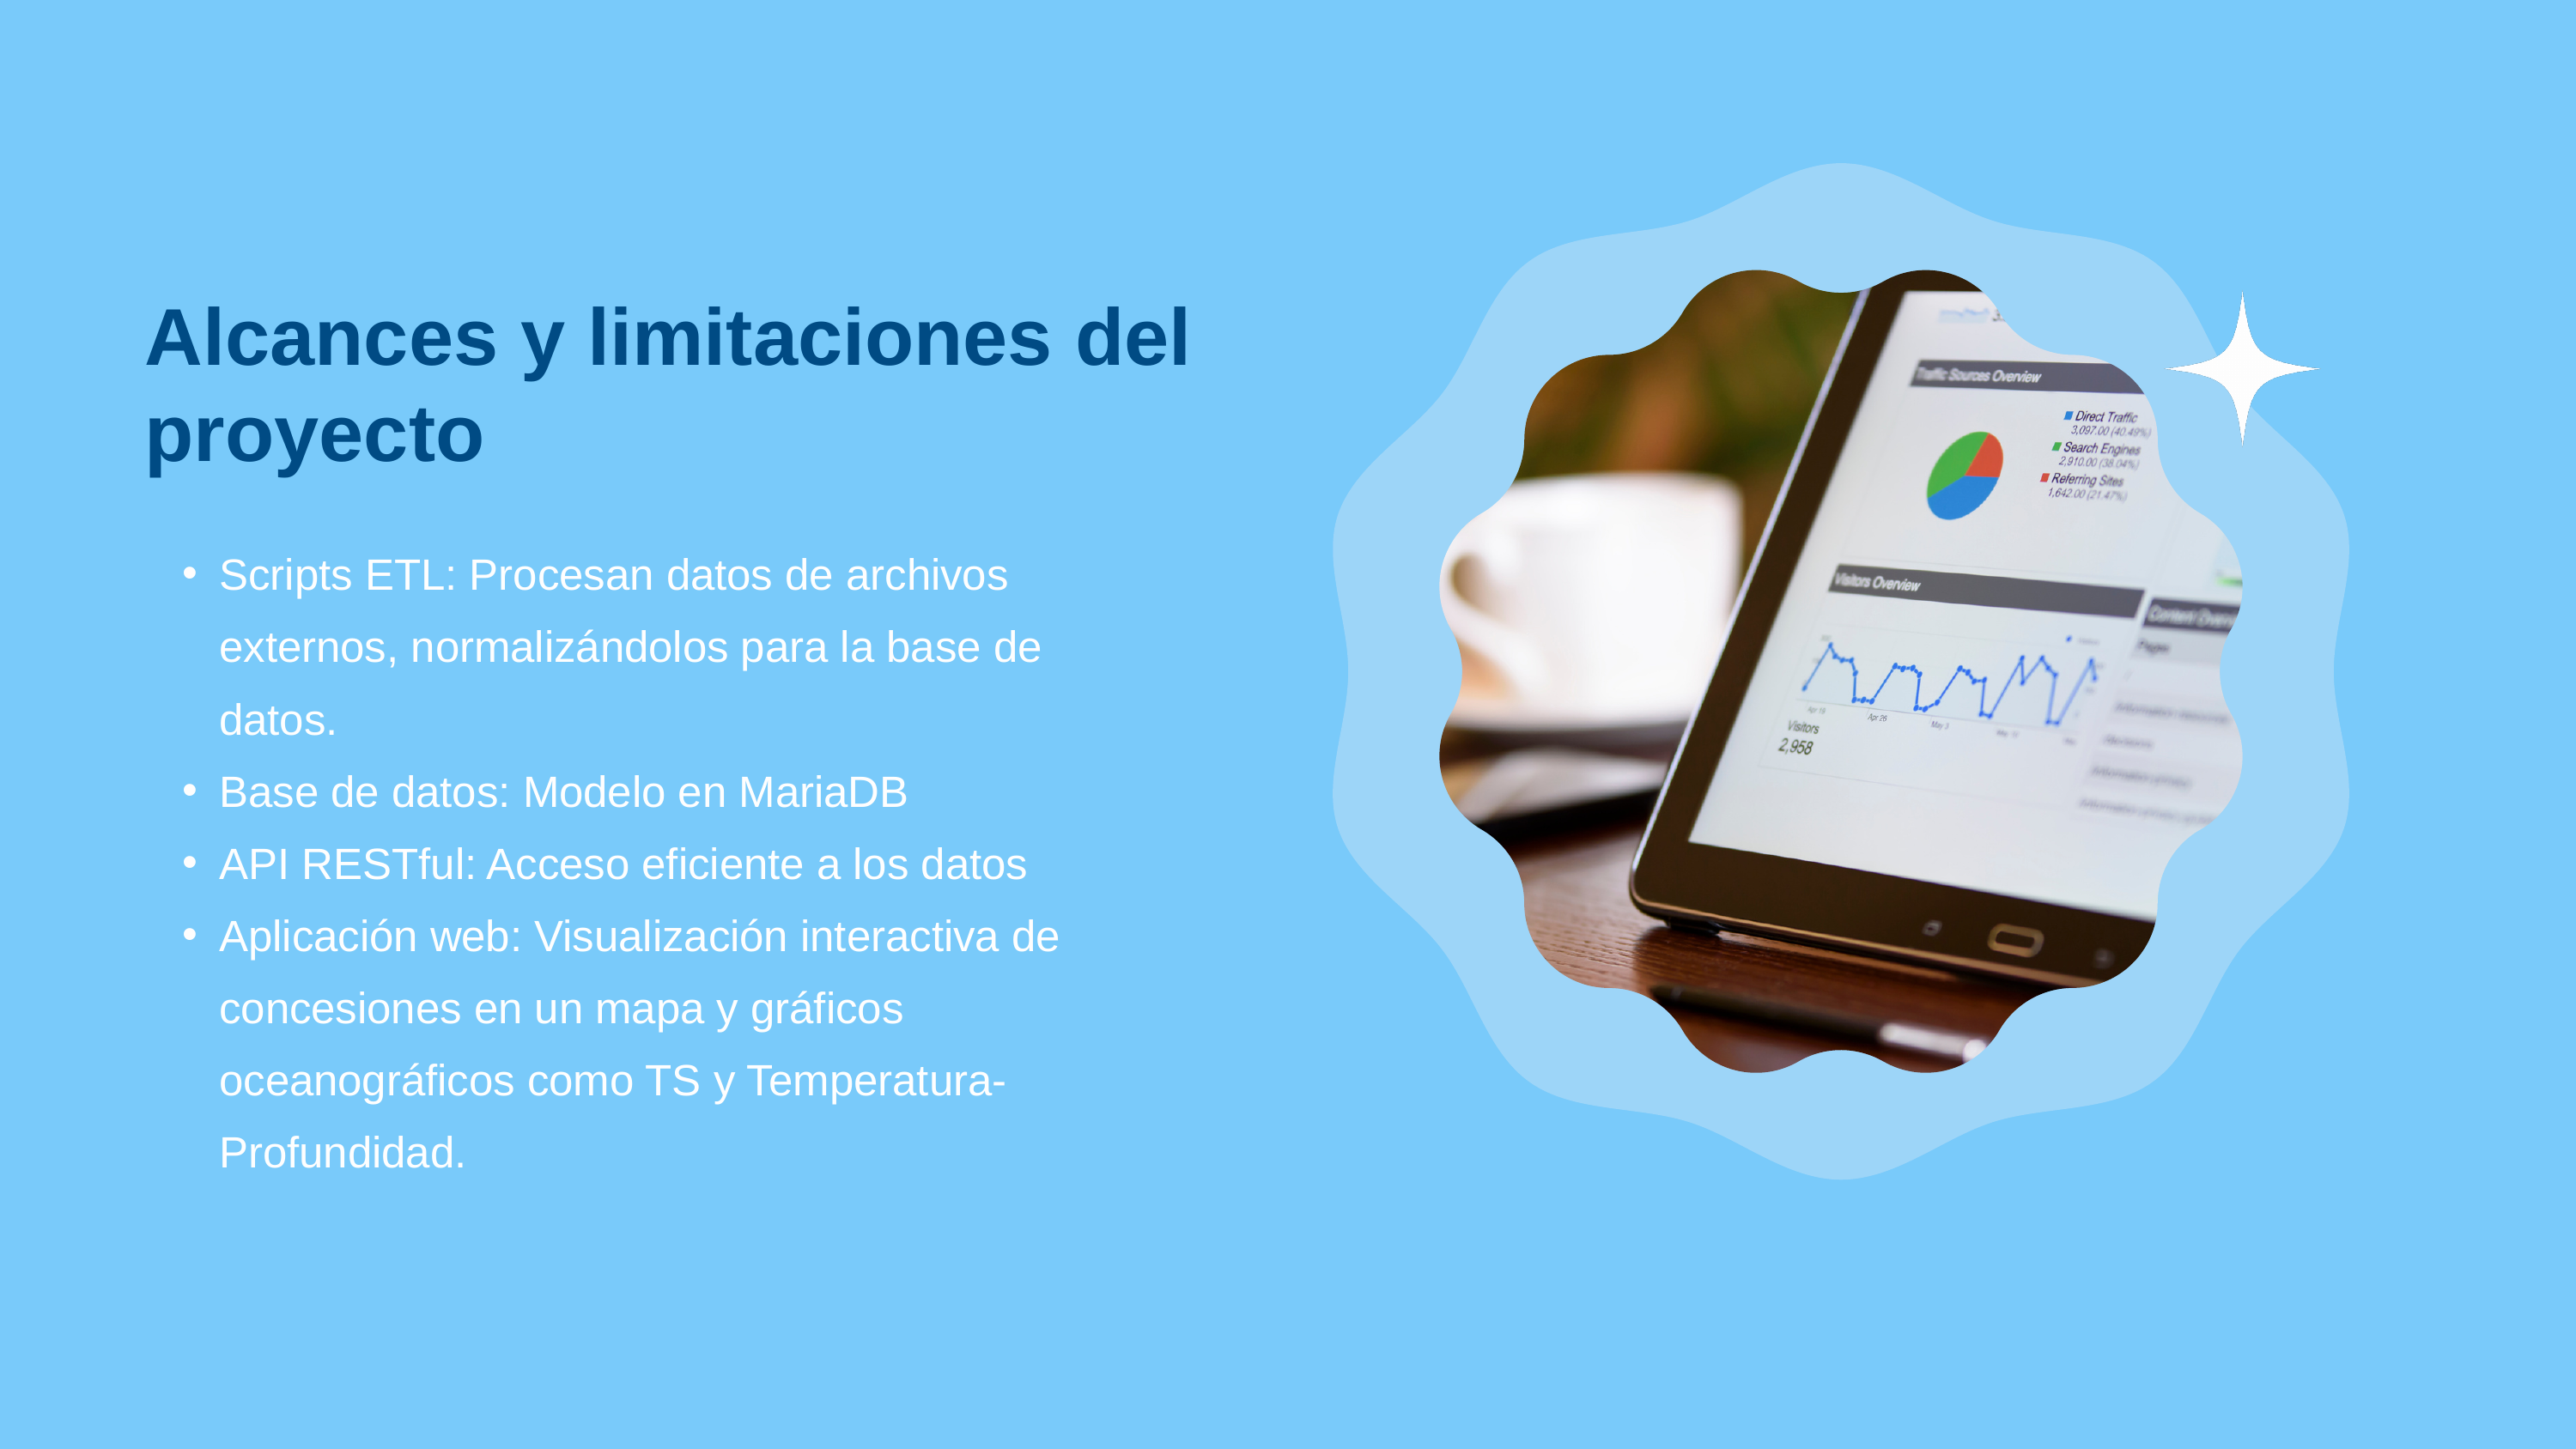

Alcances y limitaciones del proyecto
Scripts ETL: Procesan datos de archivos externos, normalizándolos para la base de datos.
Base de datos: Modelo en MariaDB
API RESTful: Acceso eficiente a los datos
Aplicación web: Visualización interactiva de concesiones en un mapa y gráficos oceanográficos como TS y Temperatura-Profundidad.